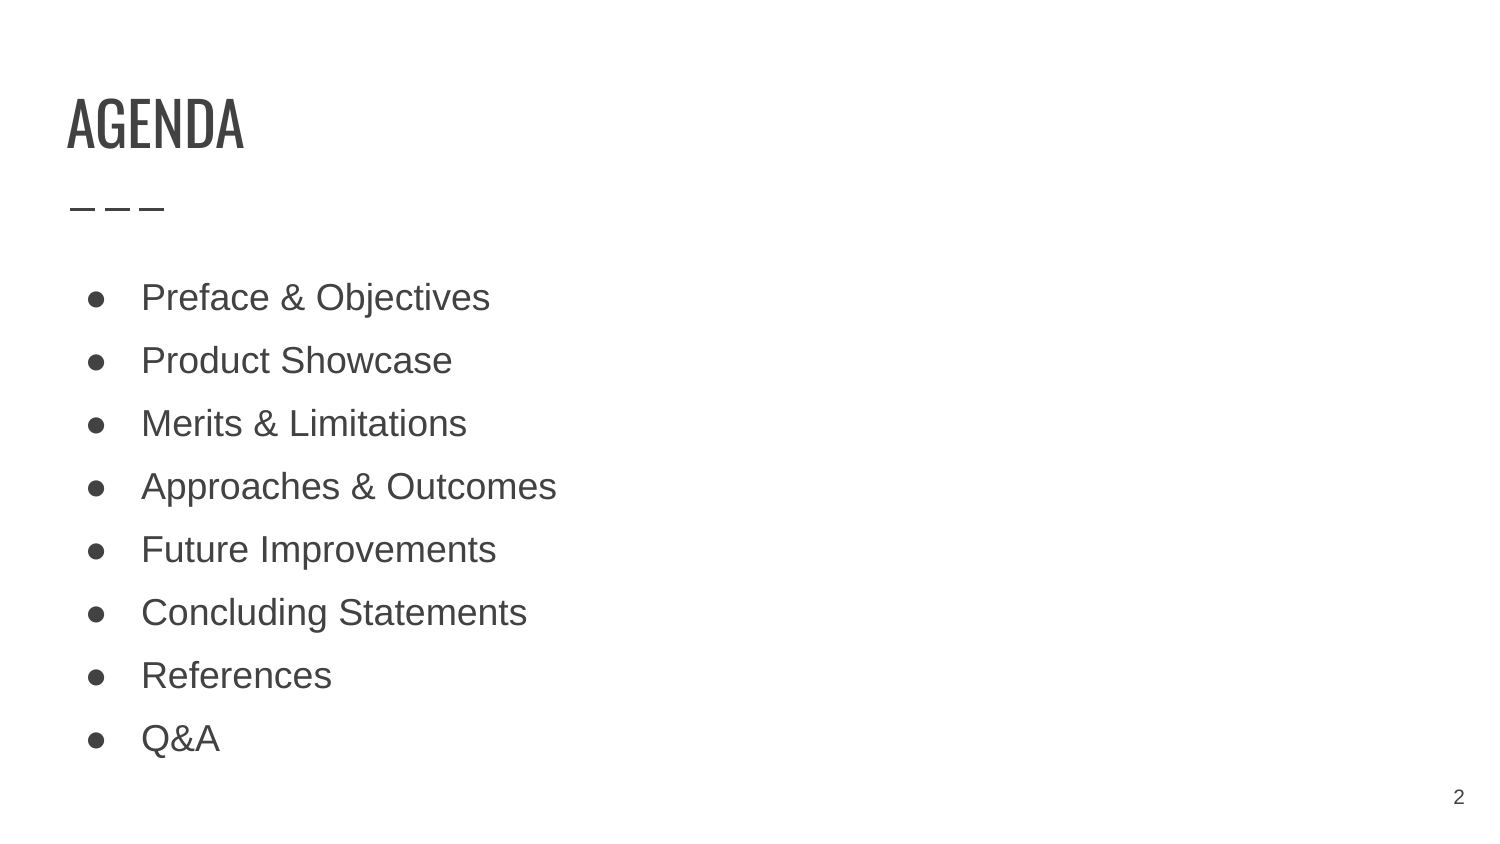

# AGENDA
Preface & Objectives
Product Showcase
Merits & Limitations
Approaches & Outcomes
Future Improvements
Concluding Statements
References
Q&A
2